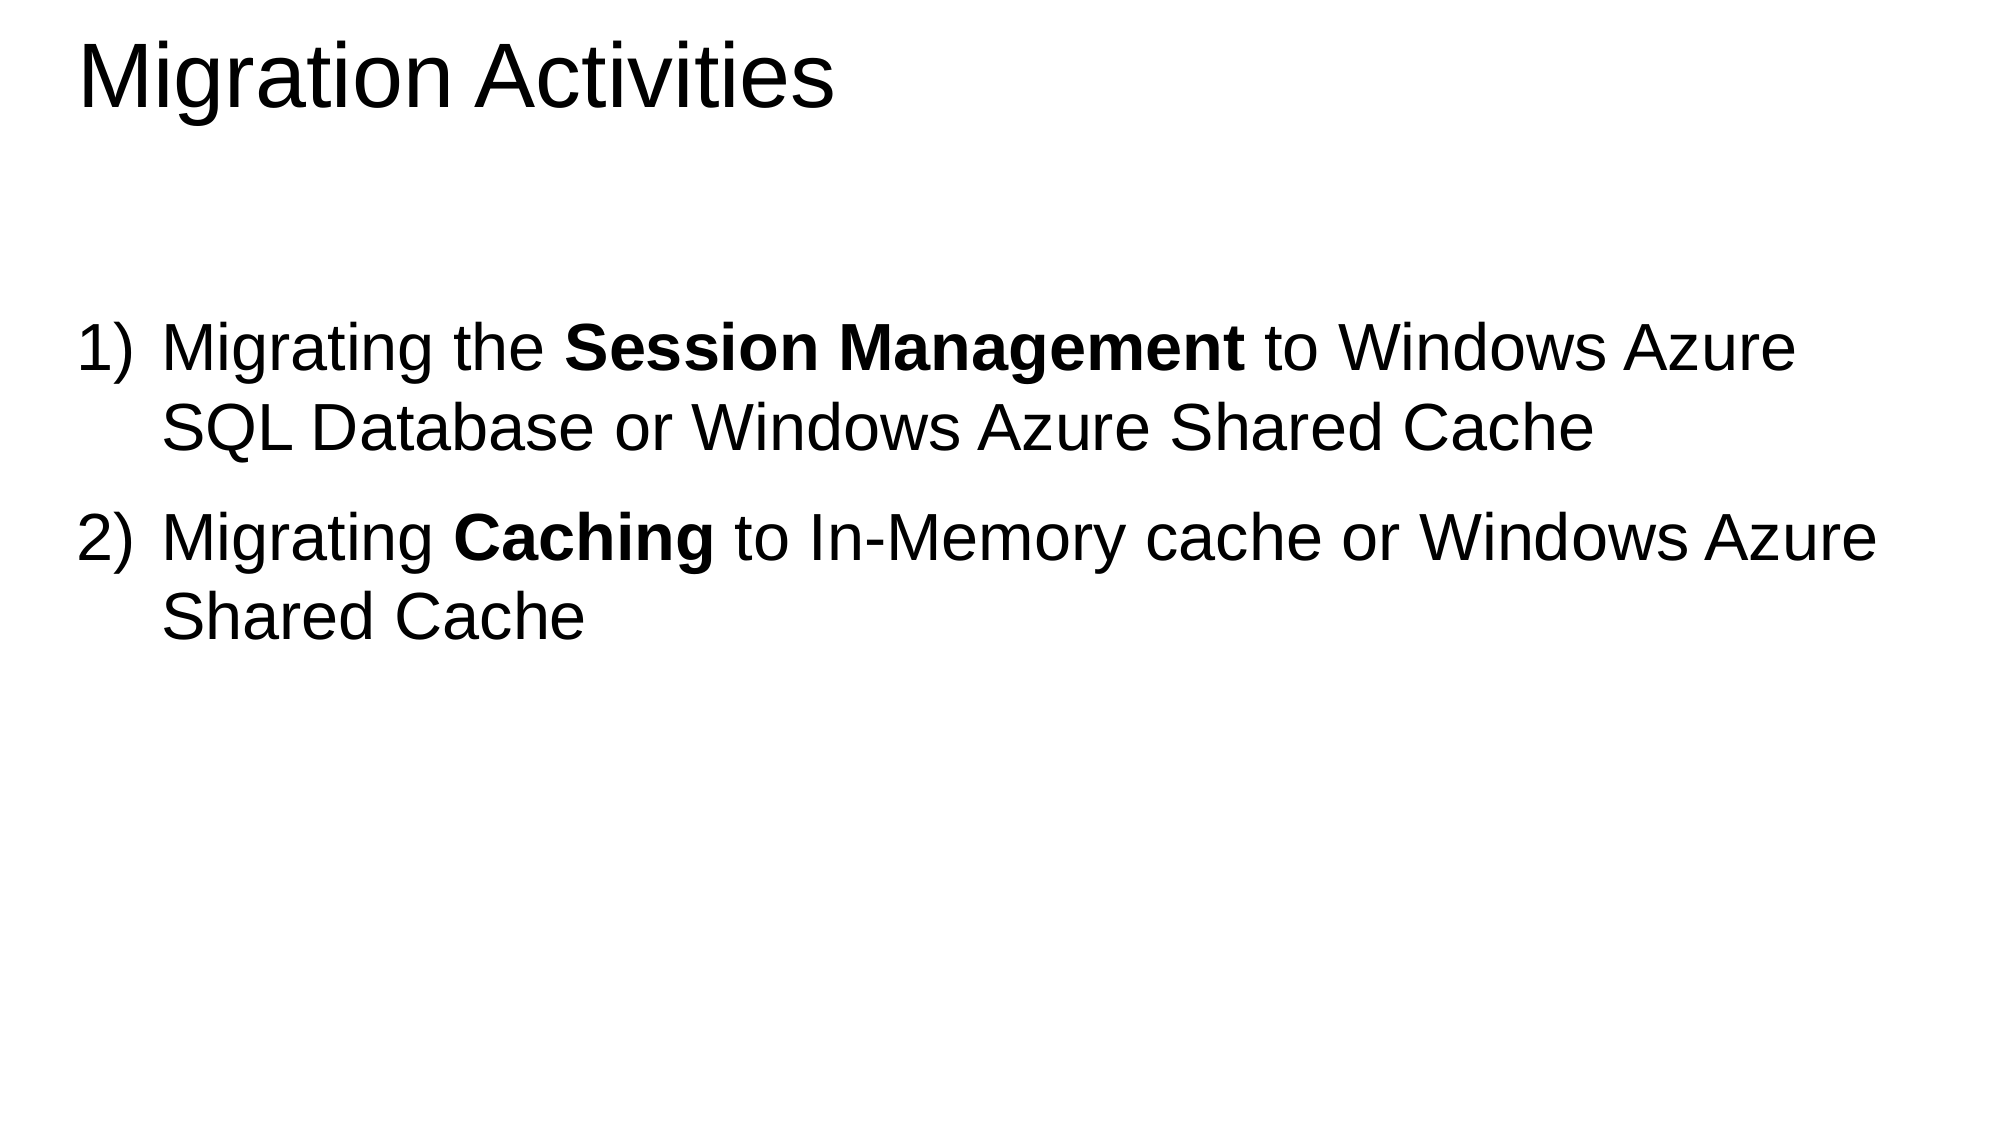

# Migration Activities
Migrating the Session Management to Windows Azure SQL Database or Windows Azure Shared Cache
Migrating Caching to In-Memory cache or Windows Azure Shared Cache